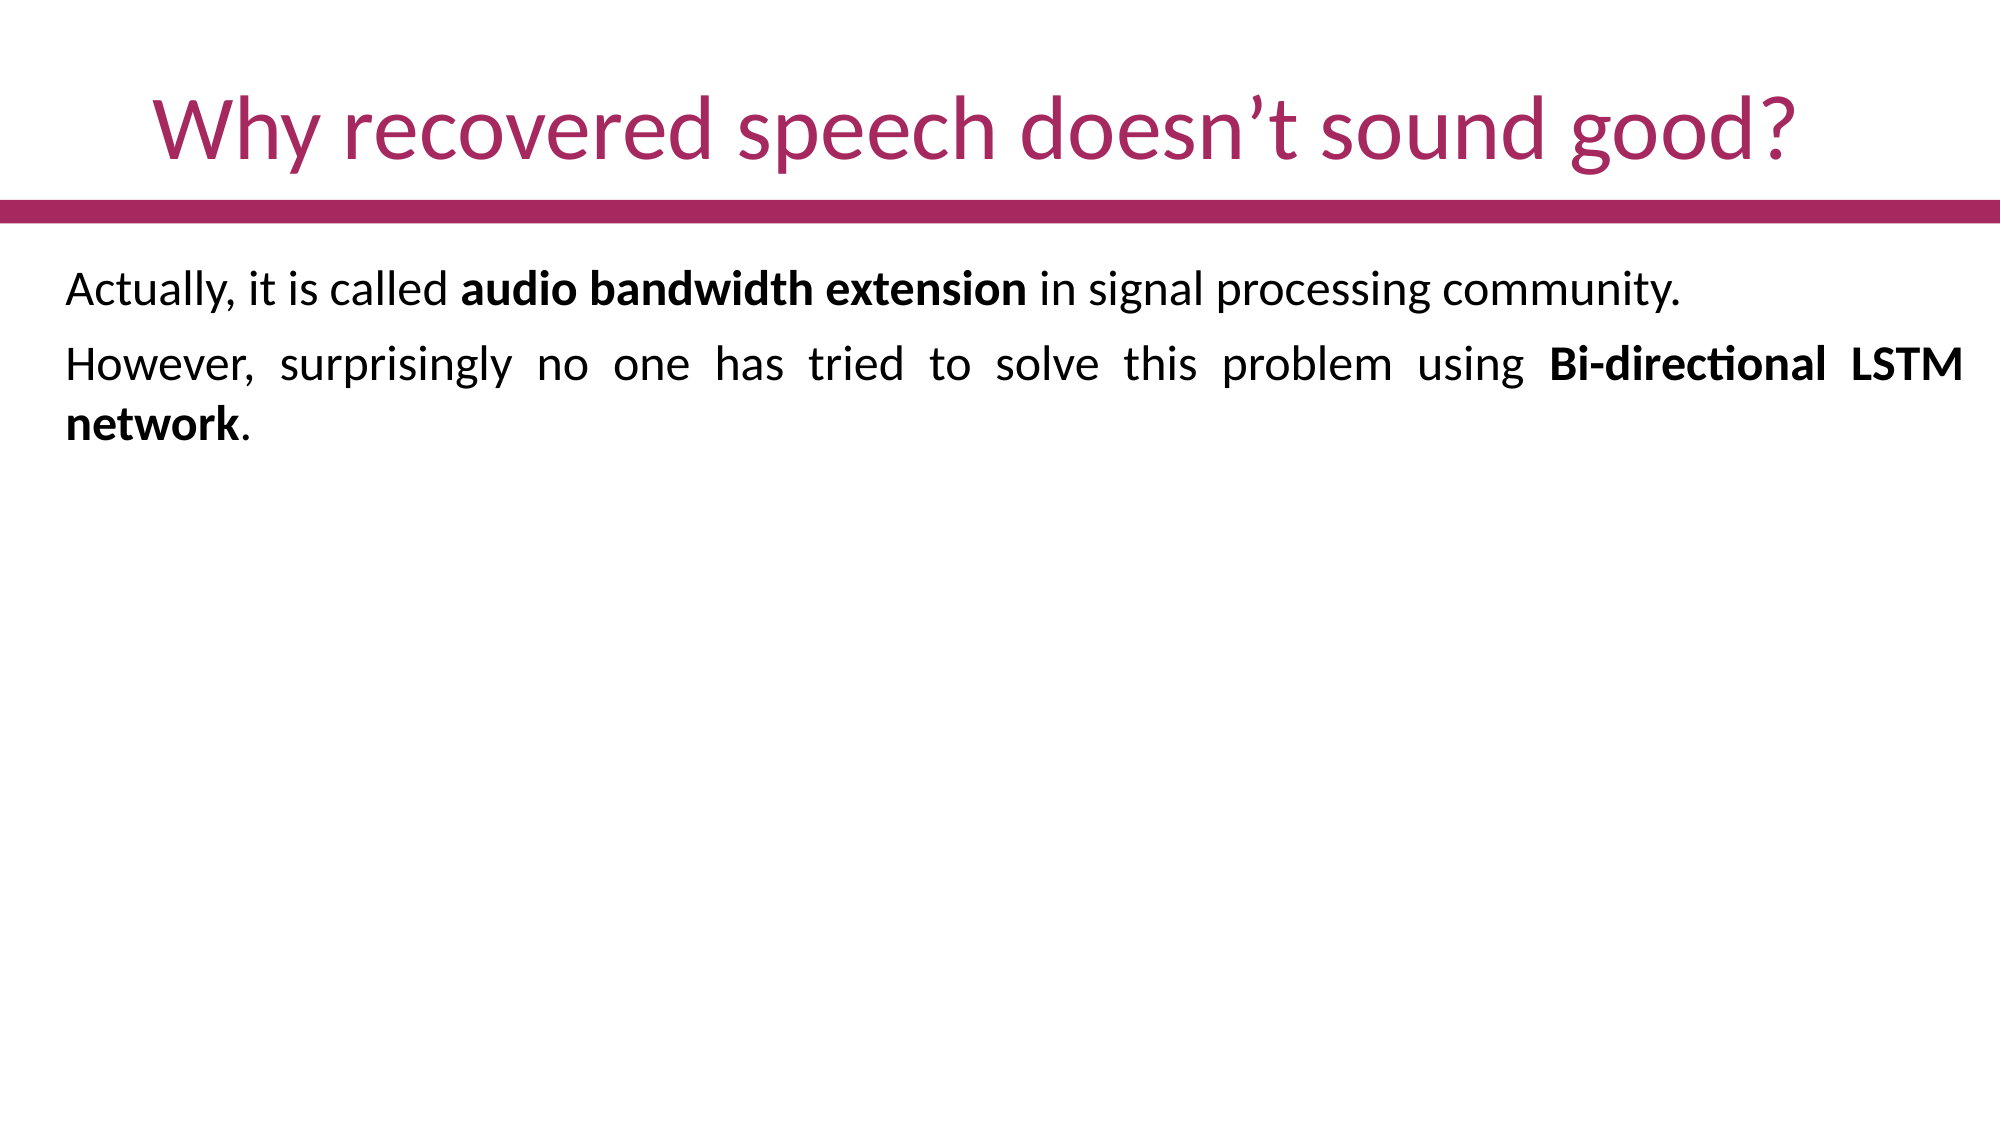

# Why recovered speech doesn’t sound good?

Actually, it is called audio bandwidth extension in signal processing community.
However, surprisingly no one has tried to solve this problem using Bi-directional LSTM network.